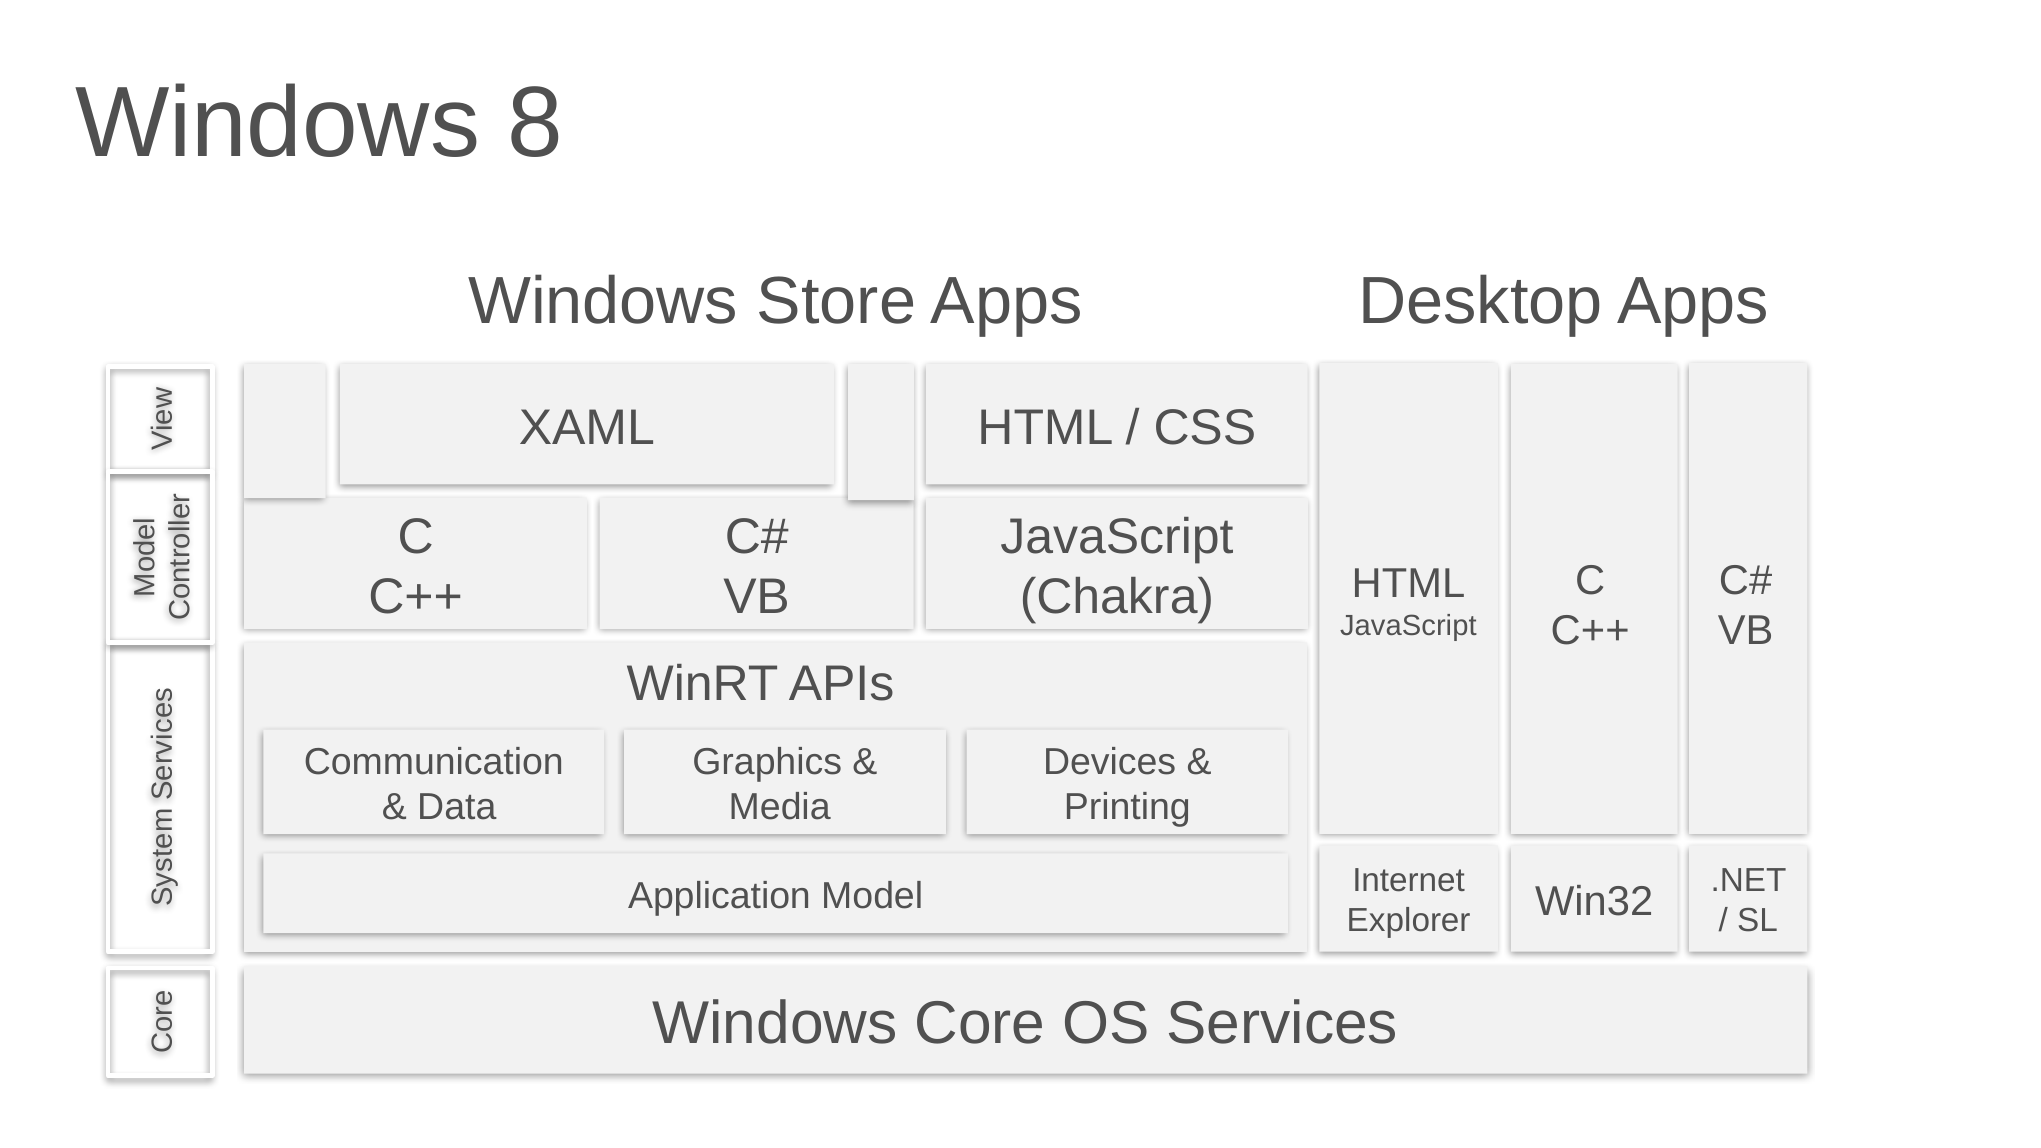

# Windows 8
Windows Store Apps
Desktop Apps

HTML
JavaScript
XAML

HTML / CSS

View
JavaScript
(Chakra)
C
C++
C#
VB
Model Controller
C
C++
C#
VB

WinRT APIs
Communication
 & Data
Graphics & Media
Devices & Printing
System Services
.NET / SL
Internet Explorer
Win32
Application Model
Windows Core OS Services
Core